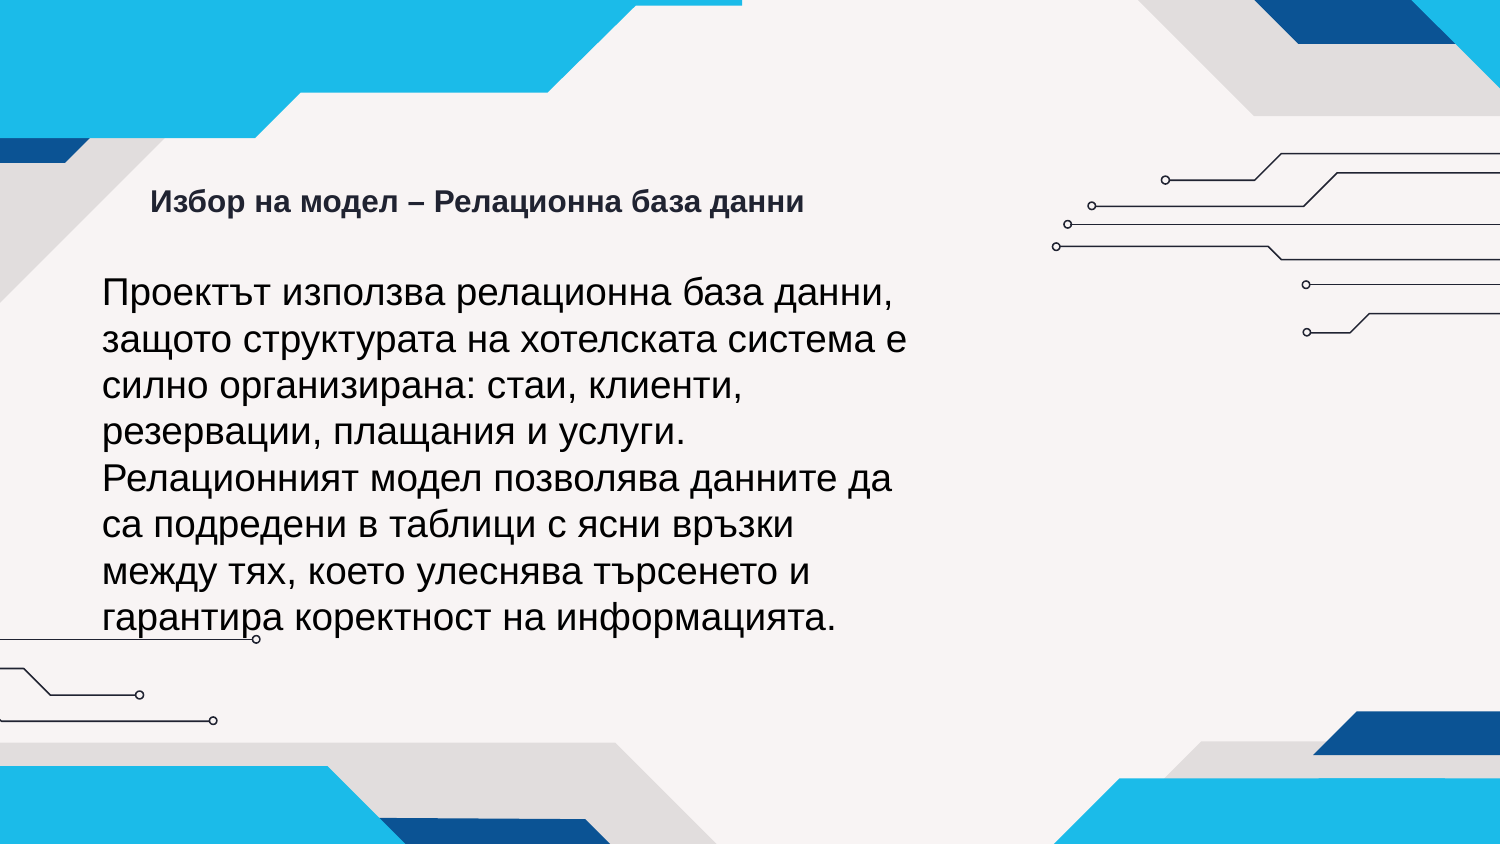

Избор на модел – Релационна база данни

Проектът използва релационна база данни, защото структурата на хотелската система е силно организирана: стаи, клиенти, резервации, плащания и услуги.
Релационният модел позволява данните да са подредени в таблици с ясни връзки между тях, което улеснява търсенето и гарантира коректност на информацията.